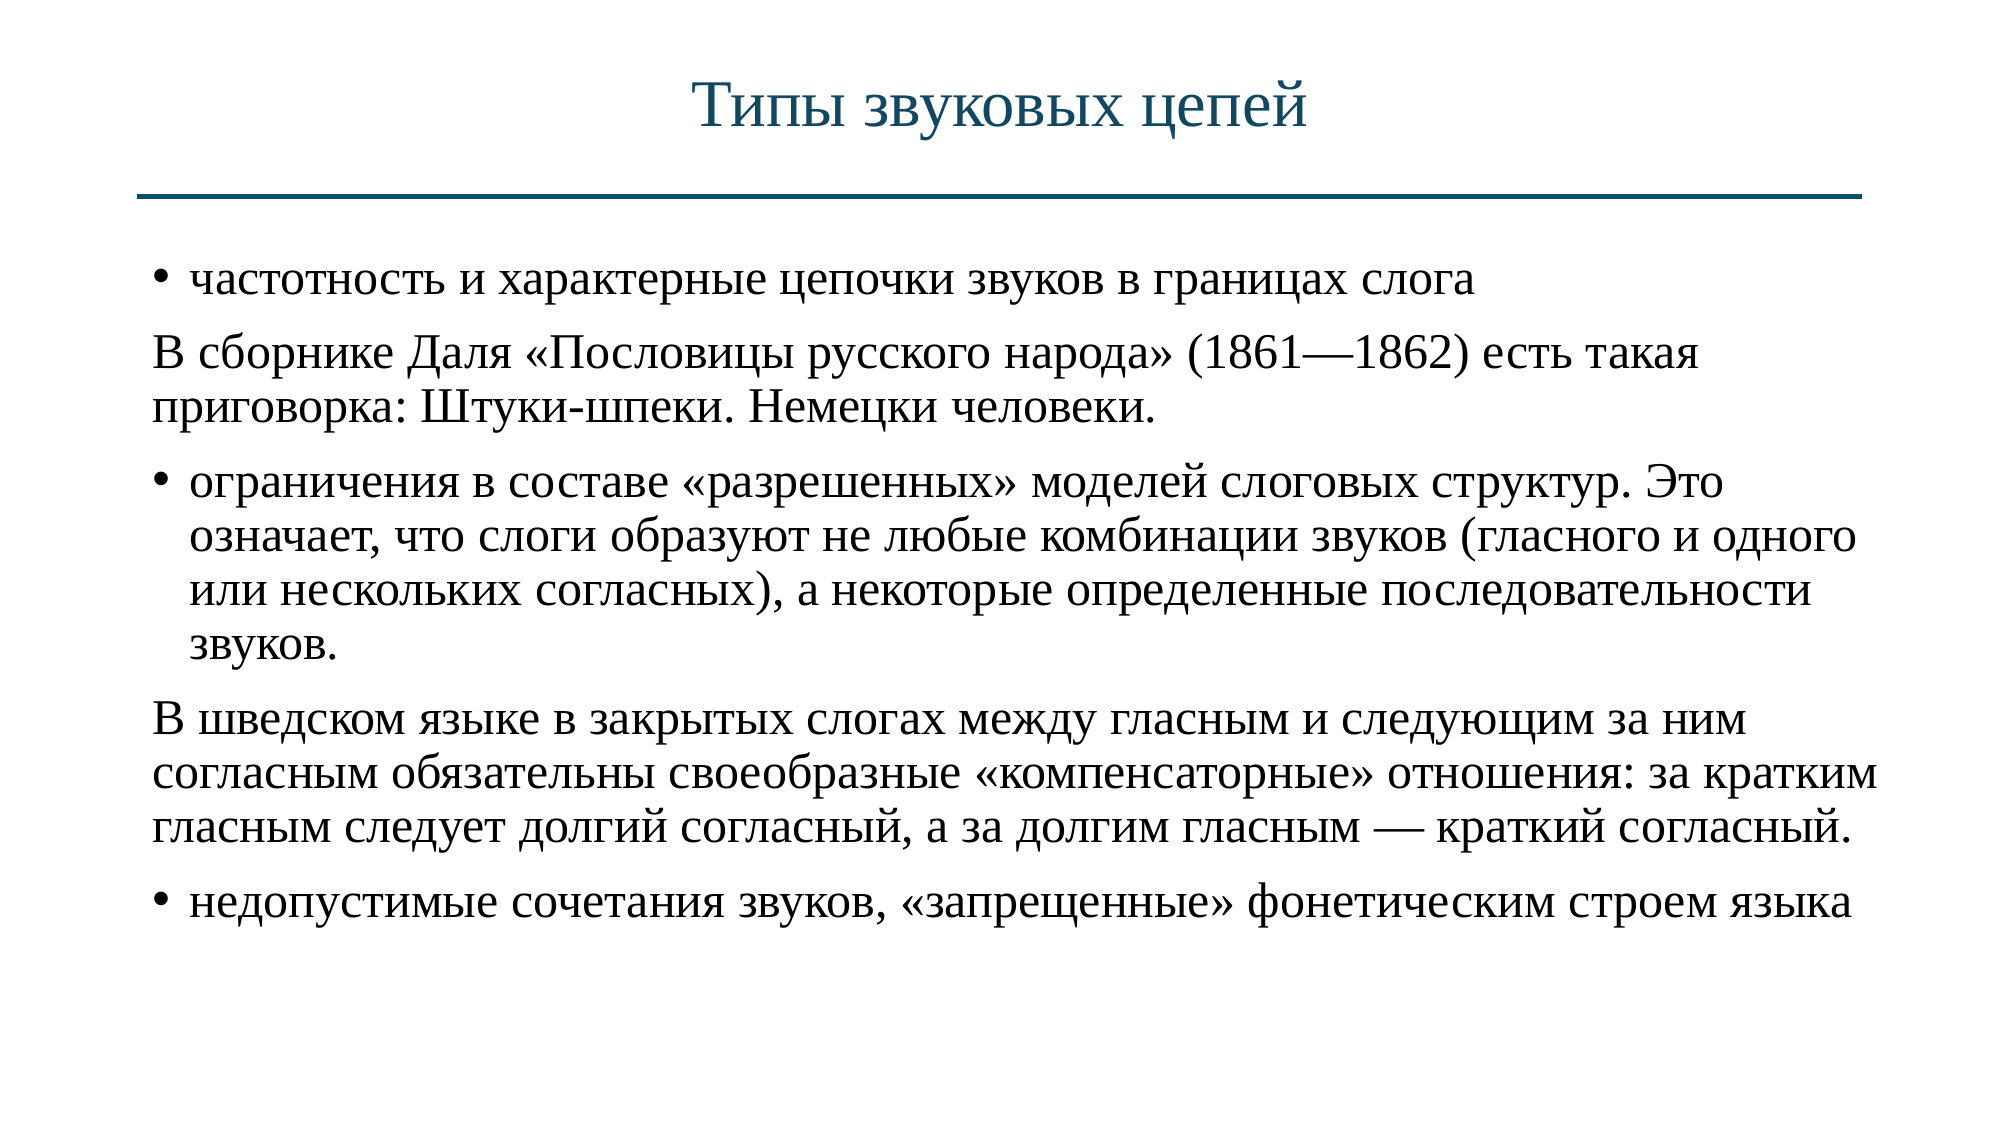

# Типы звуковых цепей
частотность и характерные цепочки звуков в границах слога
В сборнике Даля «Пословицы русского народа» (1861—1862) есть такая приговорка: Штуки-шпеки. Немецки человеки.
ограничения в составе «разрешенных» моделей слоговых структур. Это означает, что слоги образуют не любые комбинации звуков (гласного и одного или нескольких согласных), а некоторые определенные последовательности звуков.
В шведском языке в закрытых слогах между гласным и следующим за ним согласным обязательны своеобразные «компенсаторные» отношения: за кратким гласным следует долгий согласный, а за долгим гласным — краткий согласный.
недопустимые сочетания звуков, «запрещенные» фонетическим строем языка